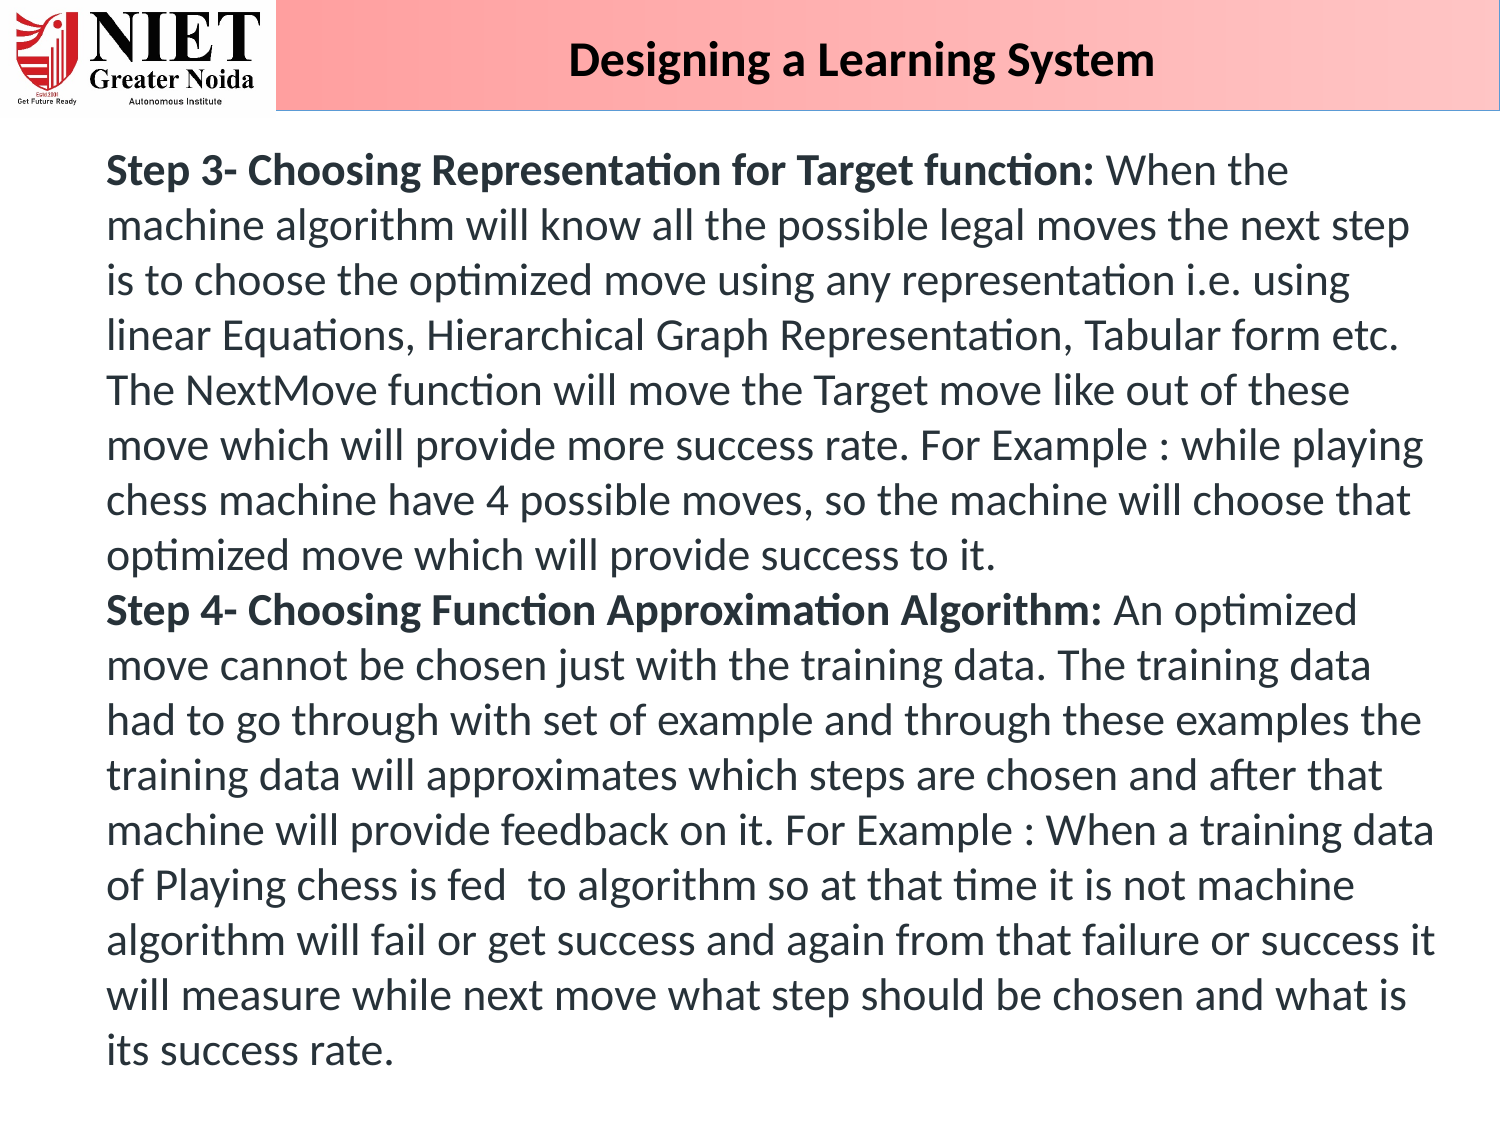

Designing a Learning System
Step 3- Choosing Representation for Target function: When the machine algorithm will know all the possible legal moves the next step is to choose the optimized move using any representation i.e. using linear Equations, Hierarchical Graph Representation, Tabular form etc. The NextMove function will move the Target move like out of these move which will provide more success rate. For Example : while playing chess machine have 4 possible moves, so the machine will choose that optimized move which will provide success to it.
Step 4- Choosing Function Approximation Algorithm: An optimized move cannot be chosen just with the training data. The training data had to go through with set of example and through these examples the training data will approximates which steps are chosen and after that machine will provide feedback on it. For Example : When a training data of Playing chess is fed  to algorithm so at that time it is not machine algorithm will fail or get success and again from that failure or success it will measure while next move what step should be chosen and what is its success rate.